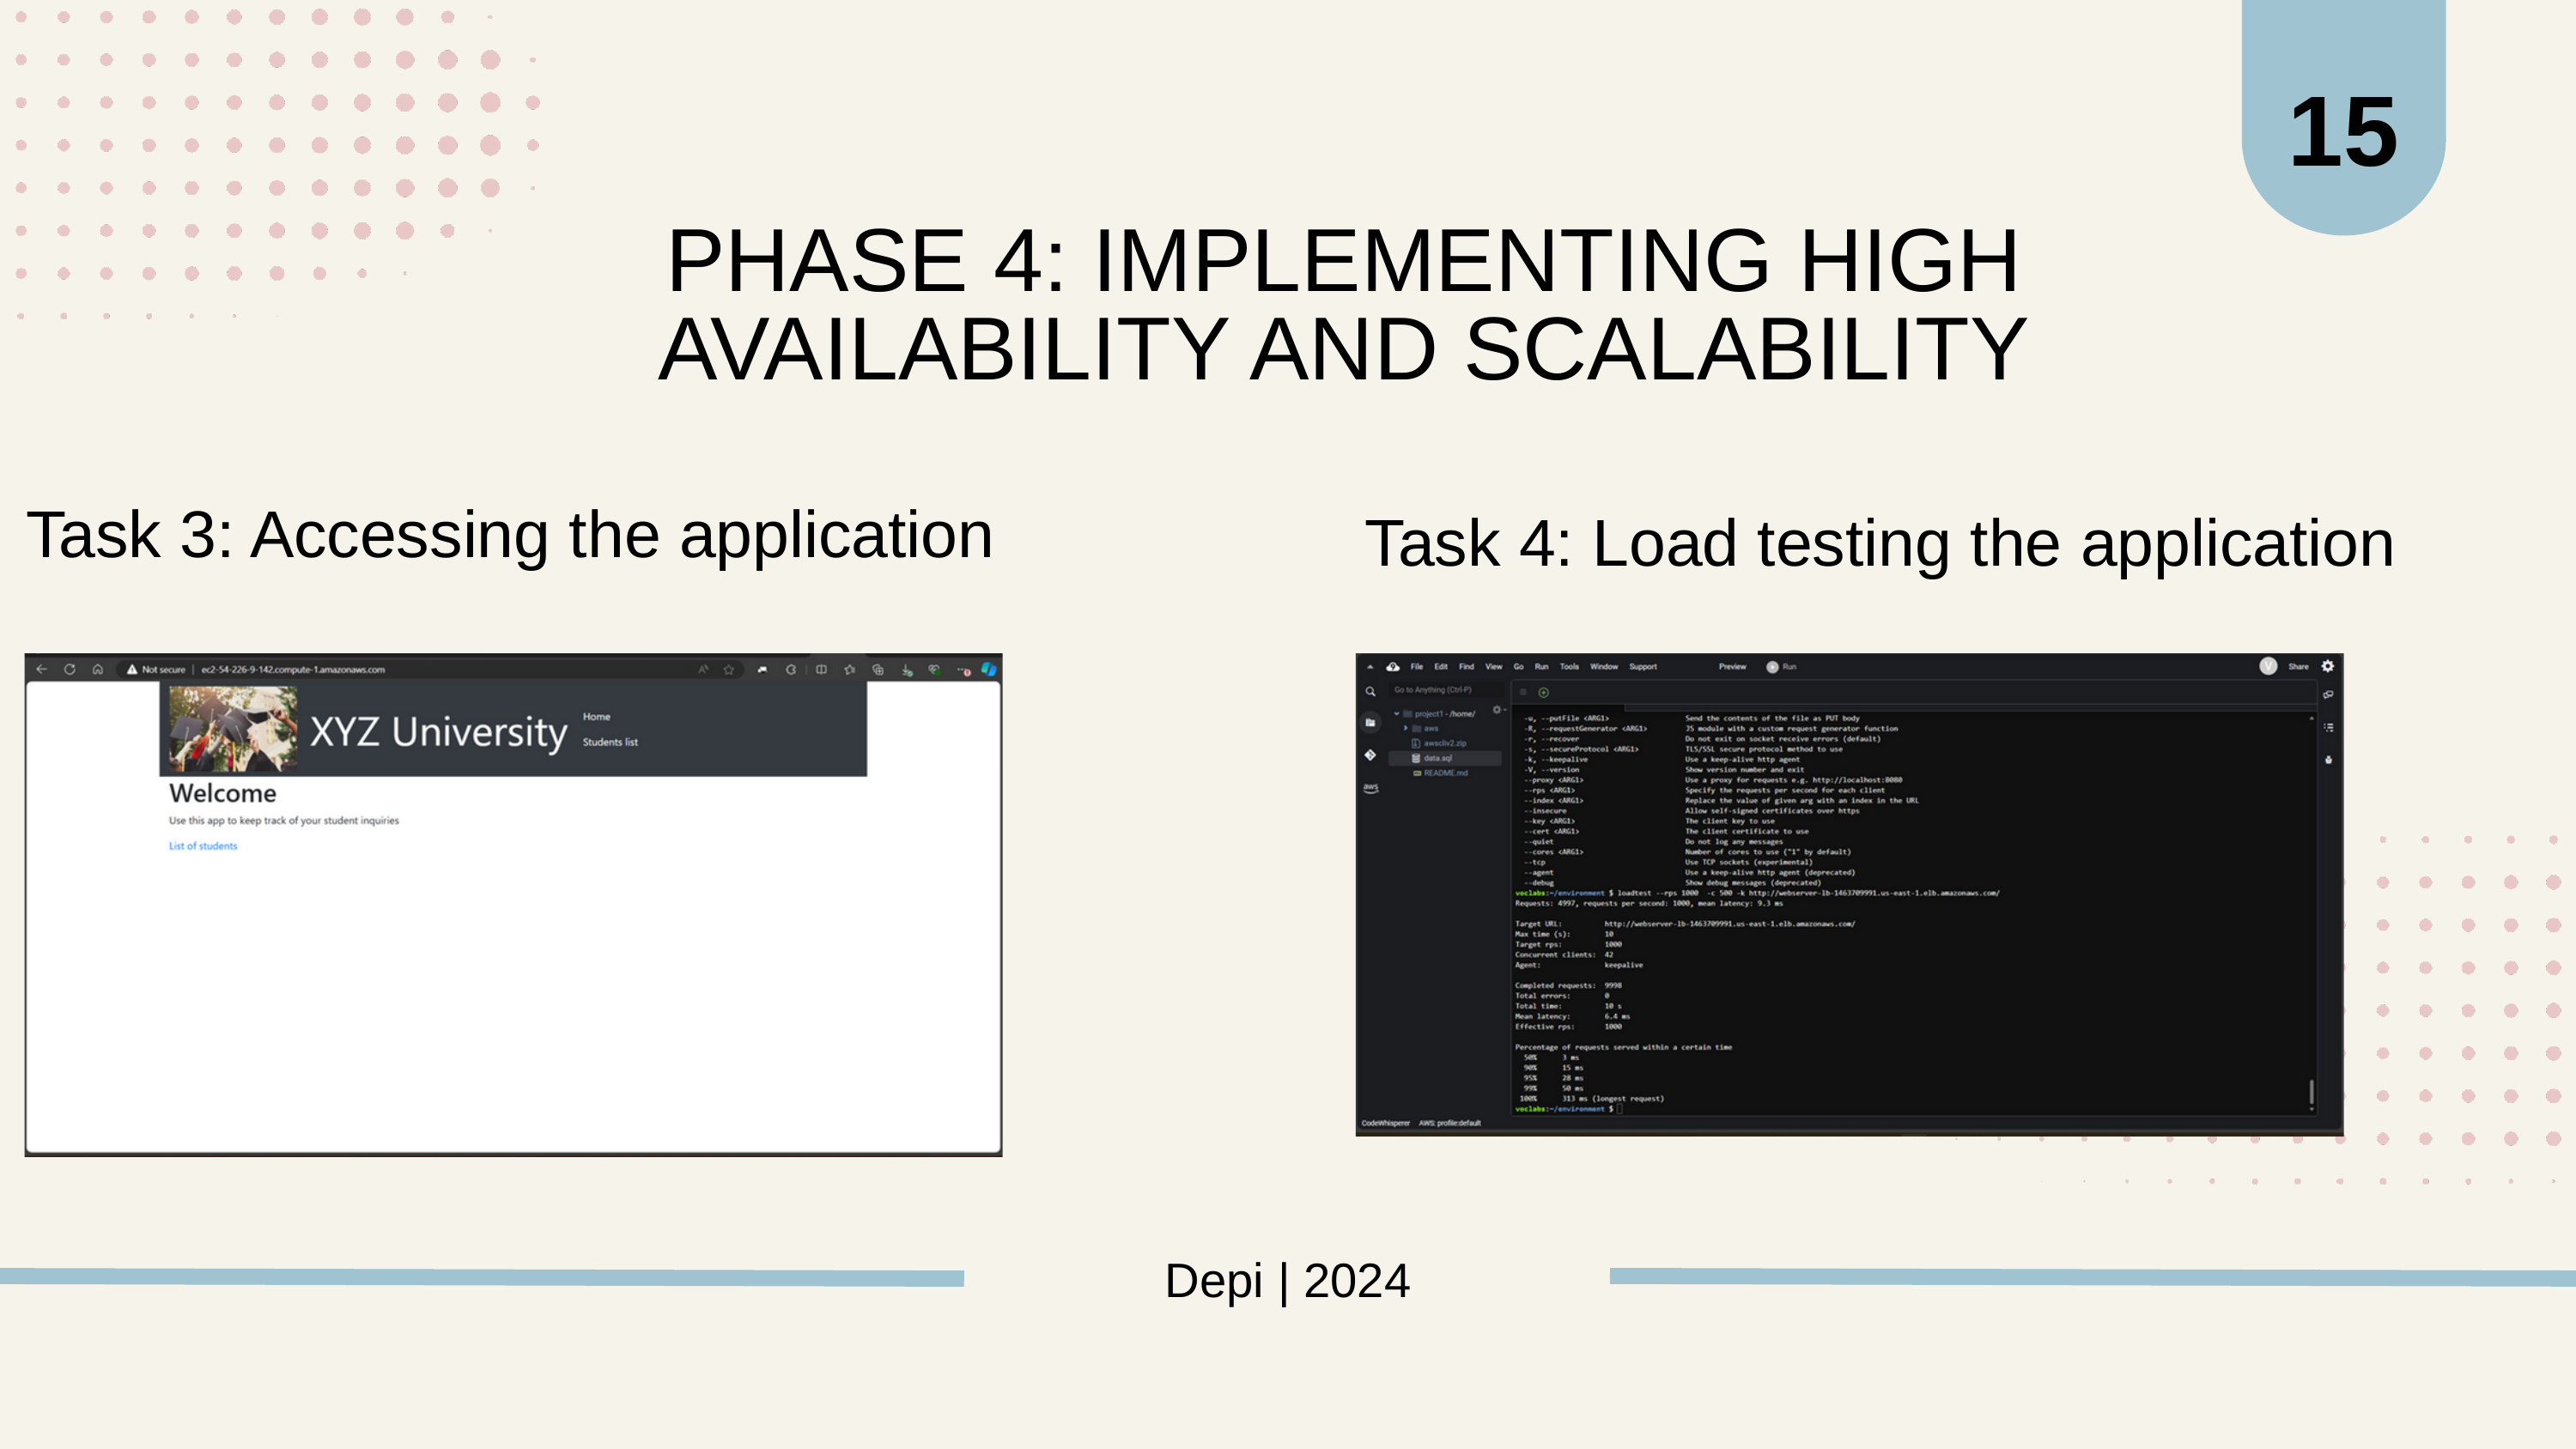

15

PHASE 4: IMPLEMENTING HIGH AVAILABILITY AND SCALABILITY
Task 3: Accessing the application
Task 4: Load testing the application

Depi | 2024